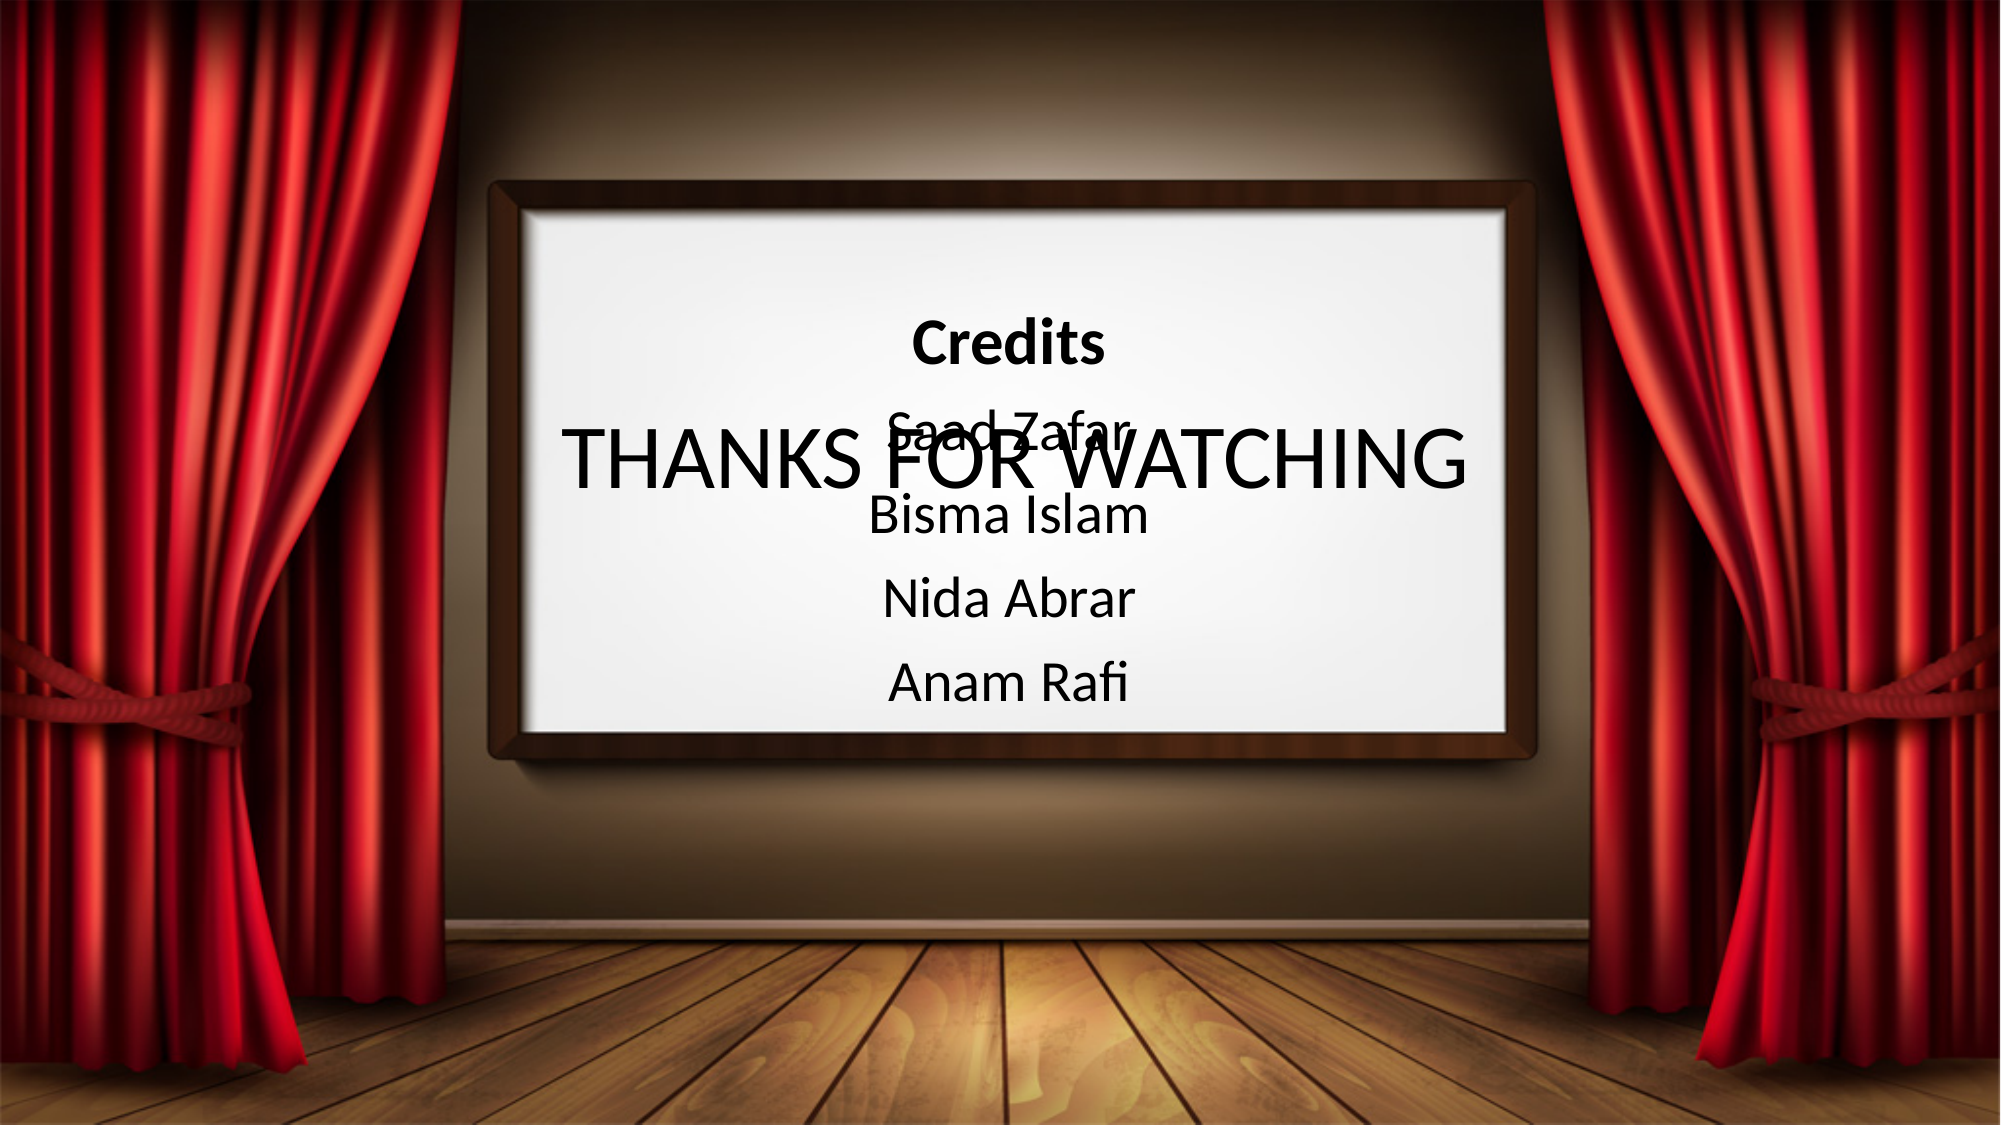

Credits
Saad Zafar
Bisma Islam
Nida Abrar
Anam Rafi
# THANKS FOR WATCHING